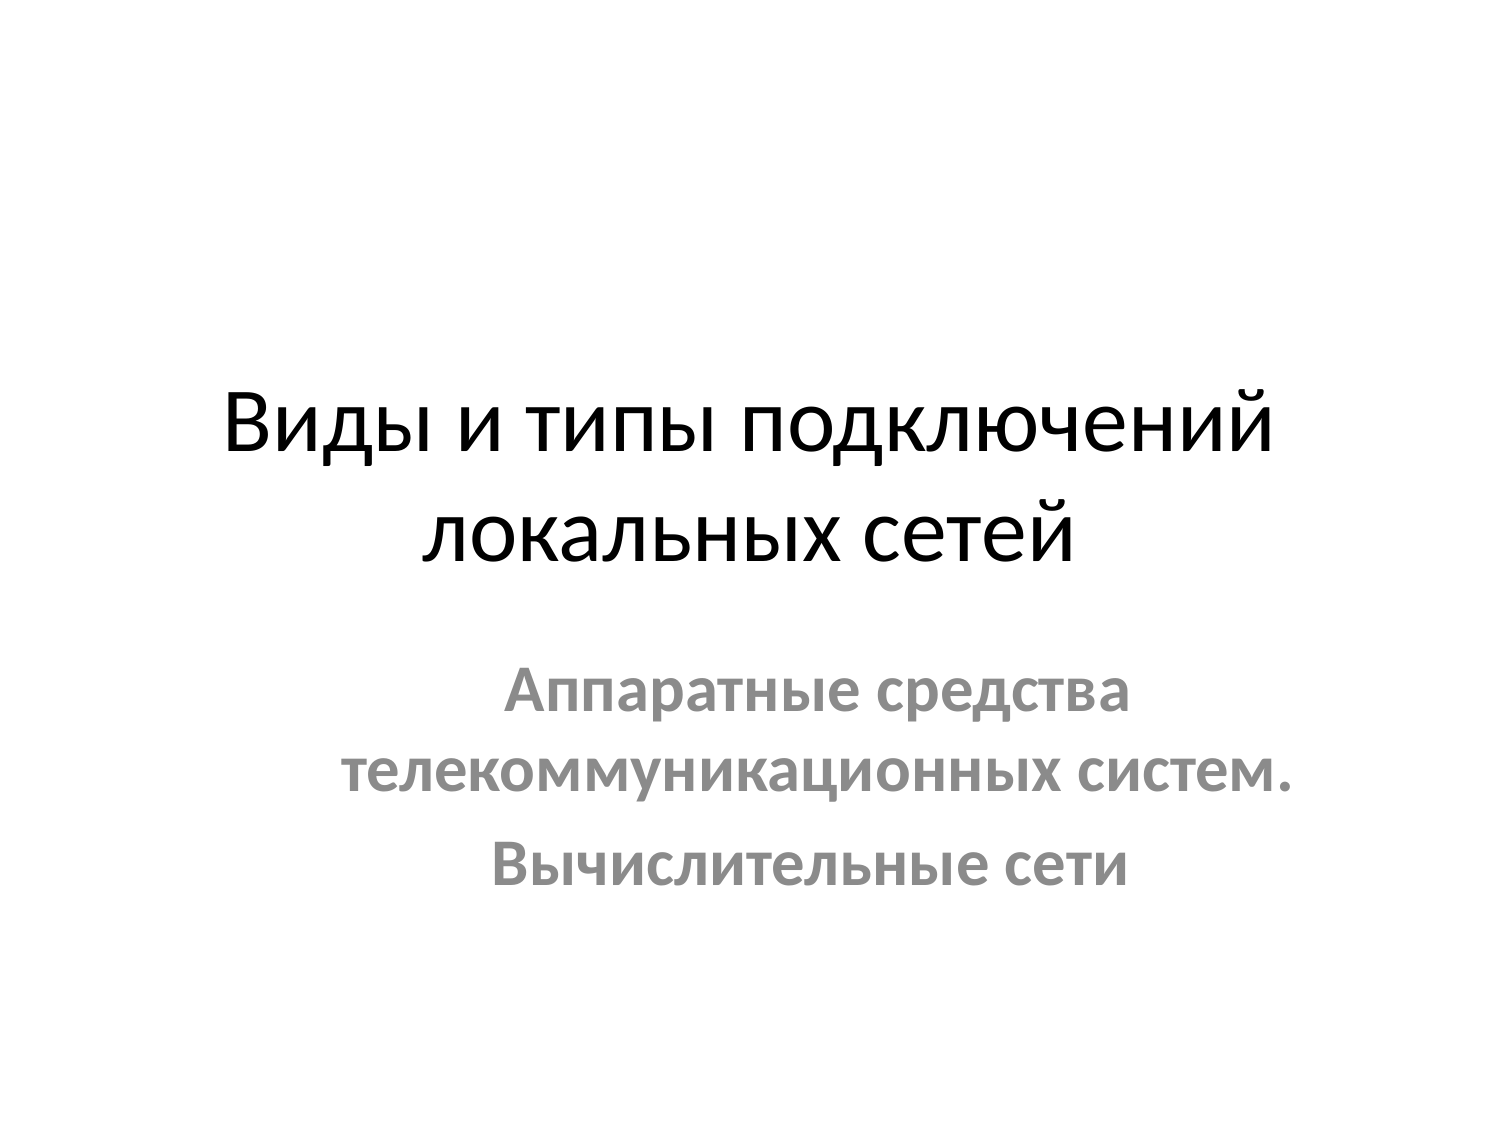

# Виды и типы подключений локальных сетей
Аппаратные средства телекоммуникационных систем.
Вычислительные сети